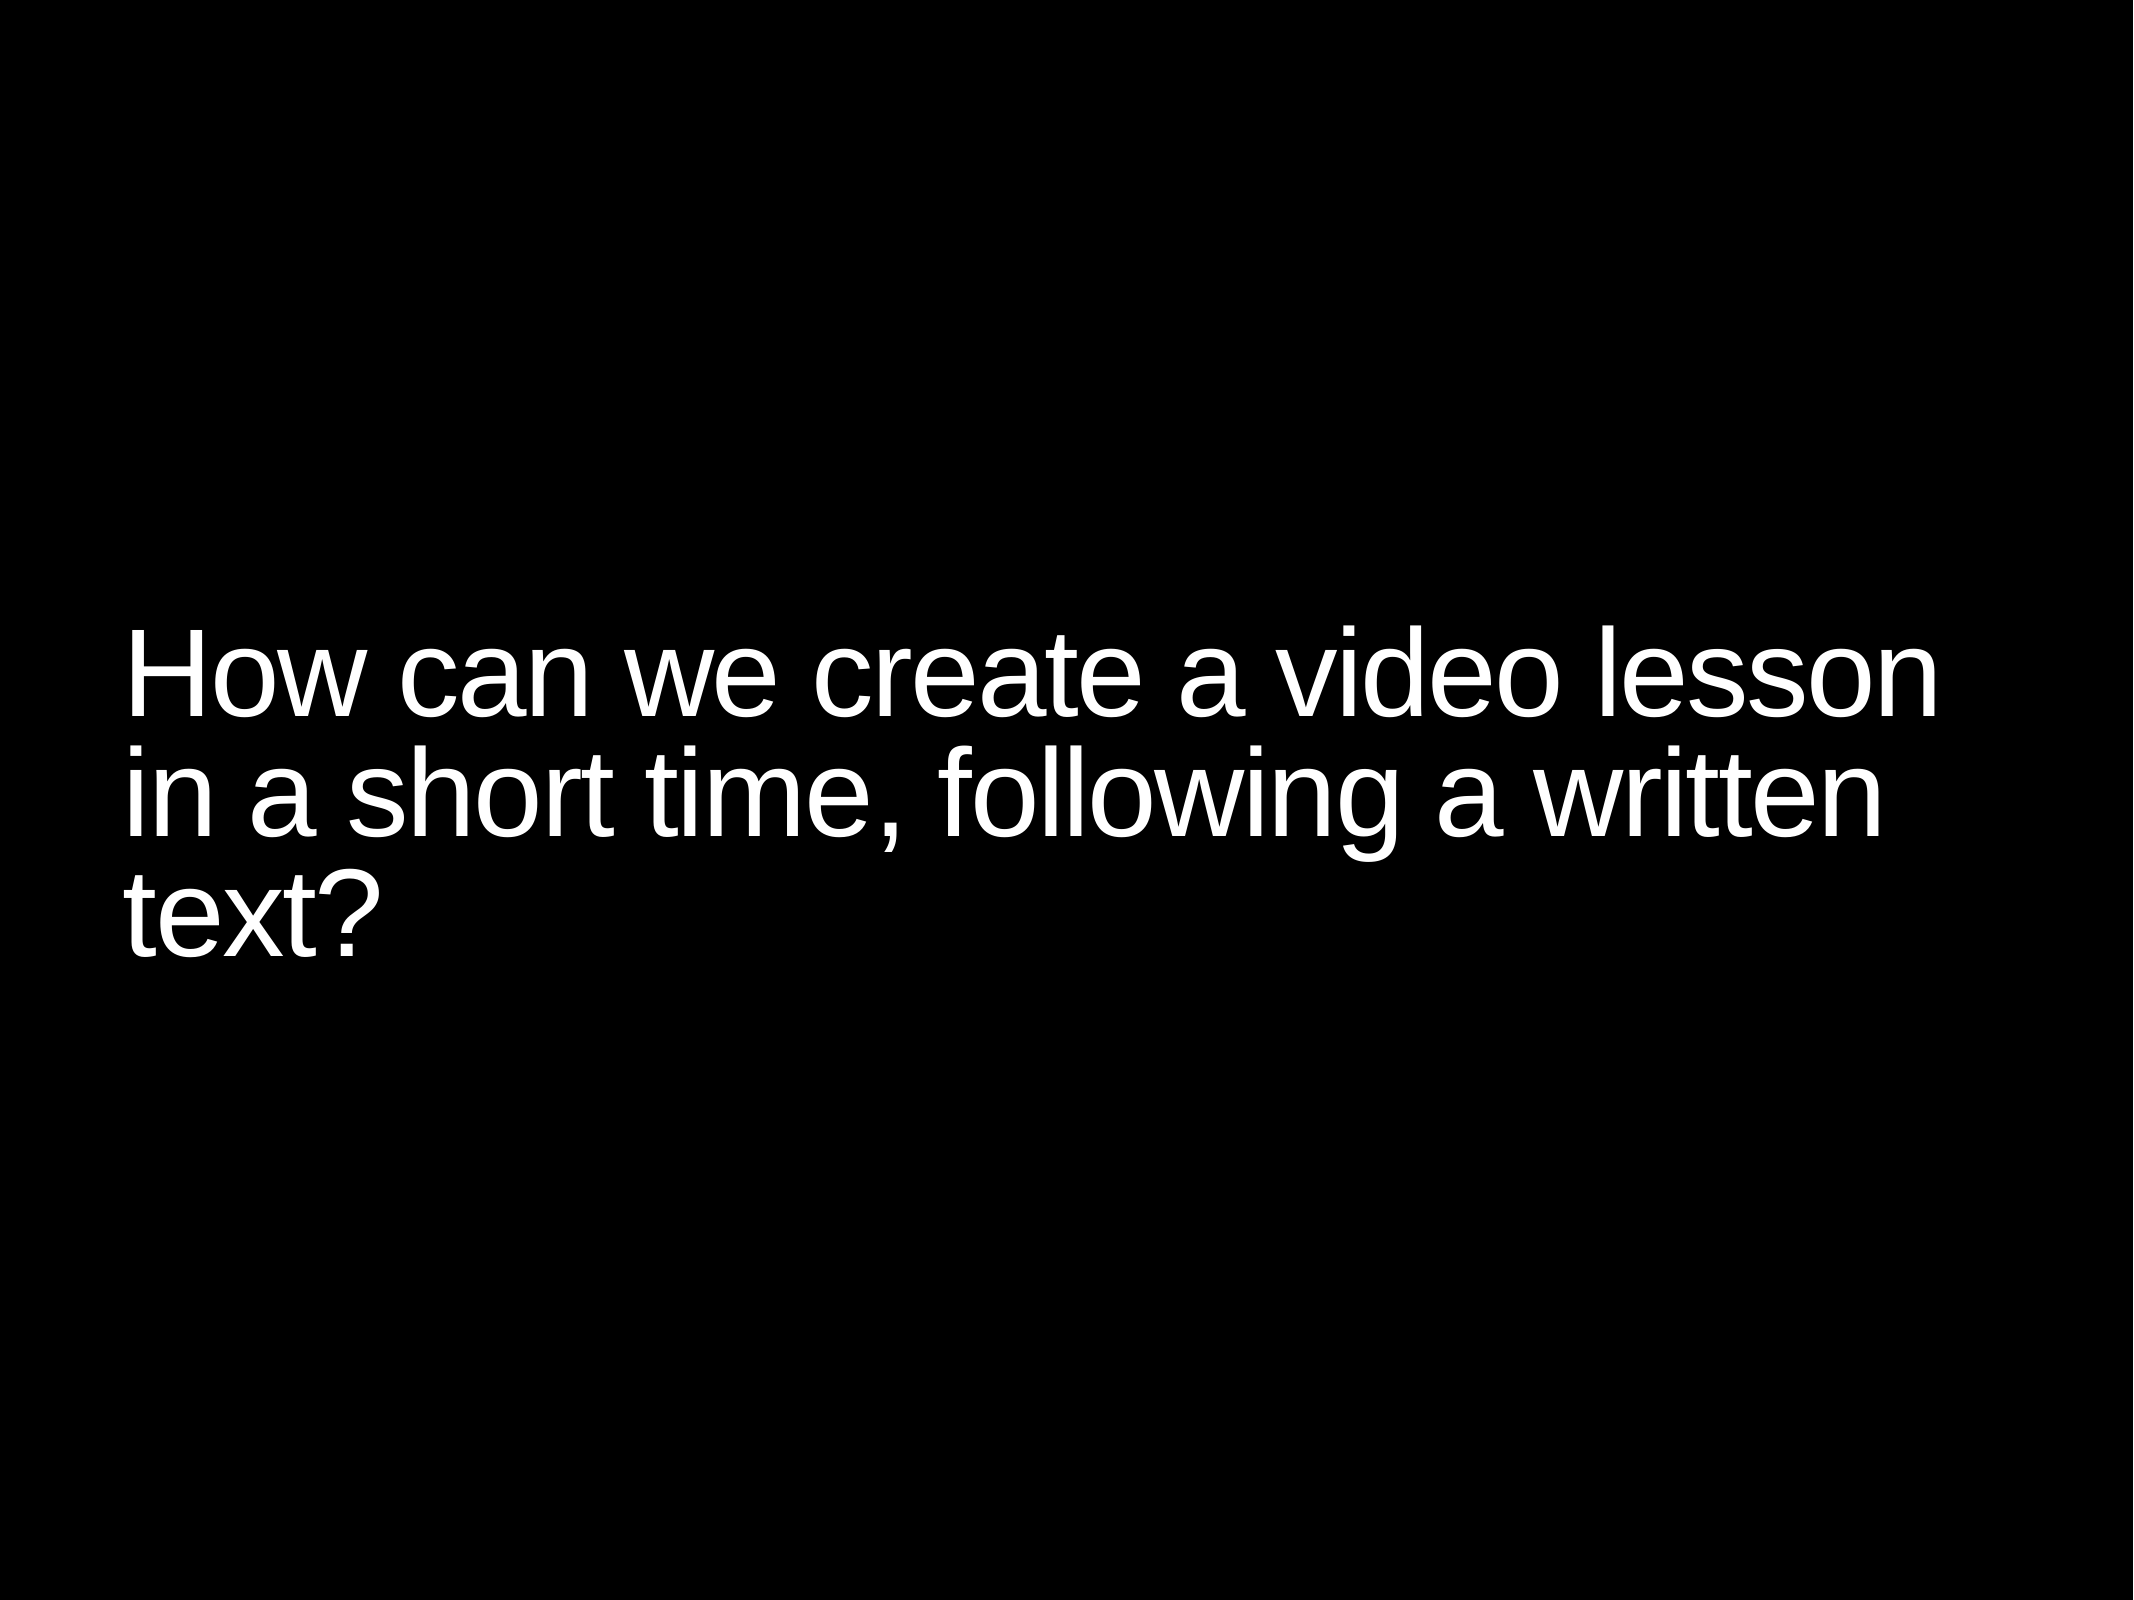

# How can we create a video lesson in a short time, following a written text?